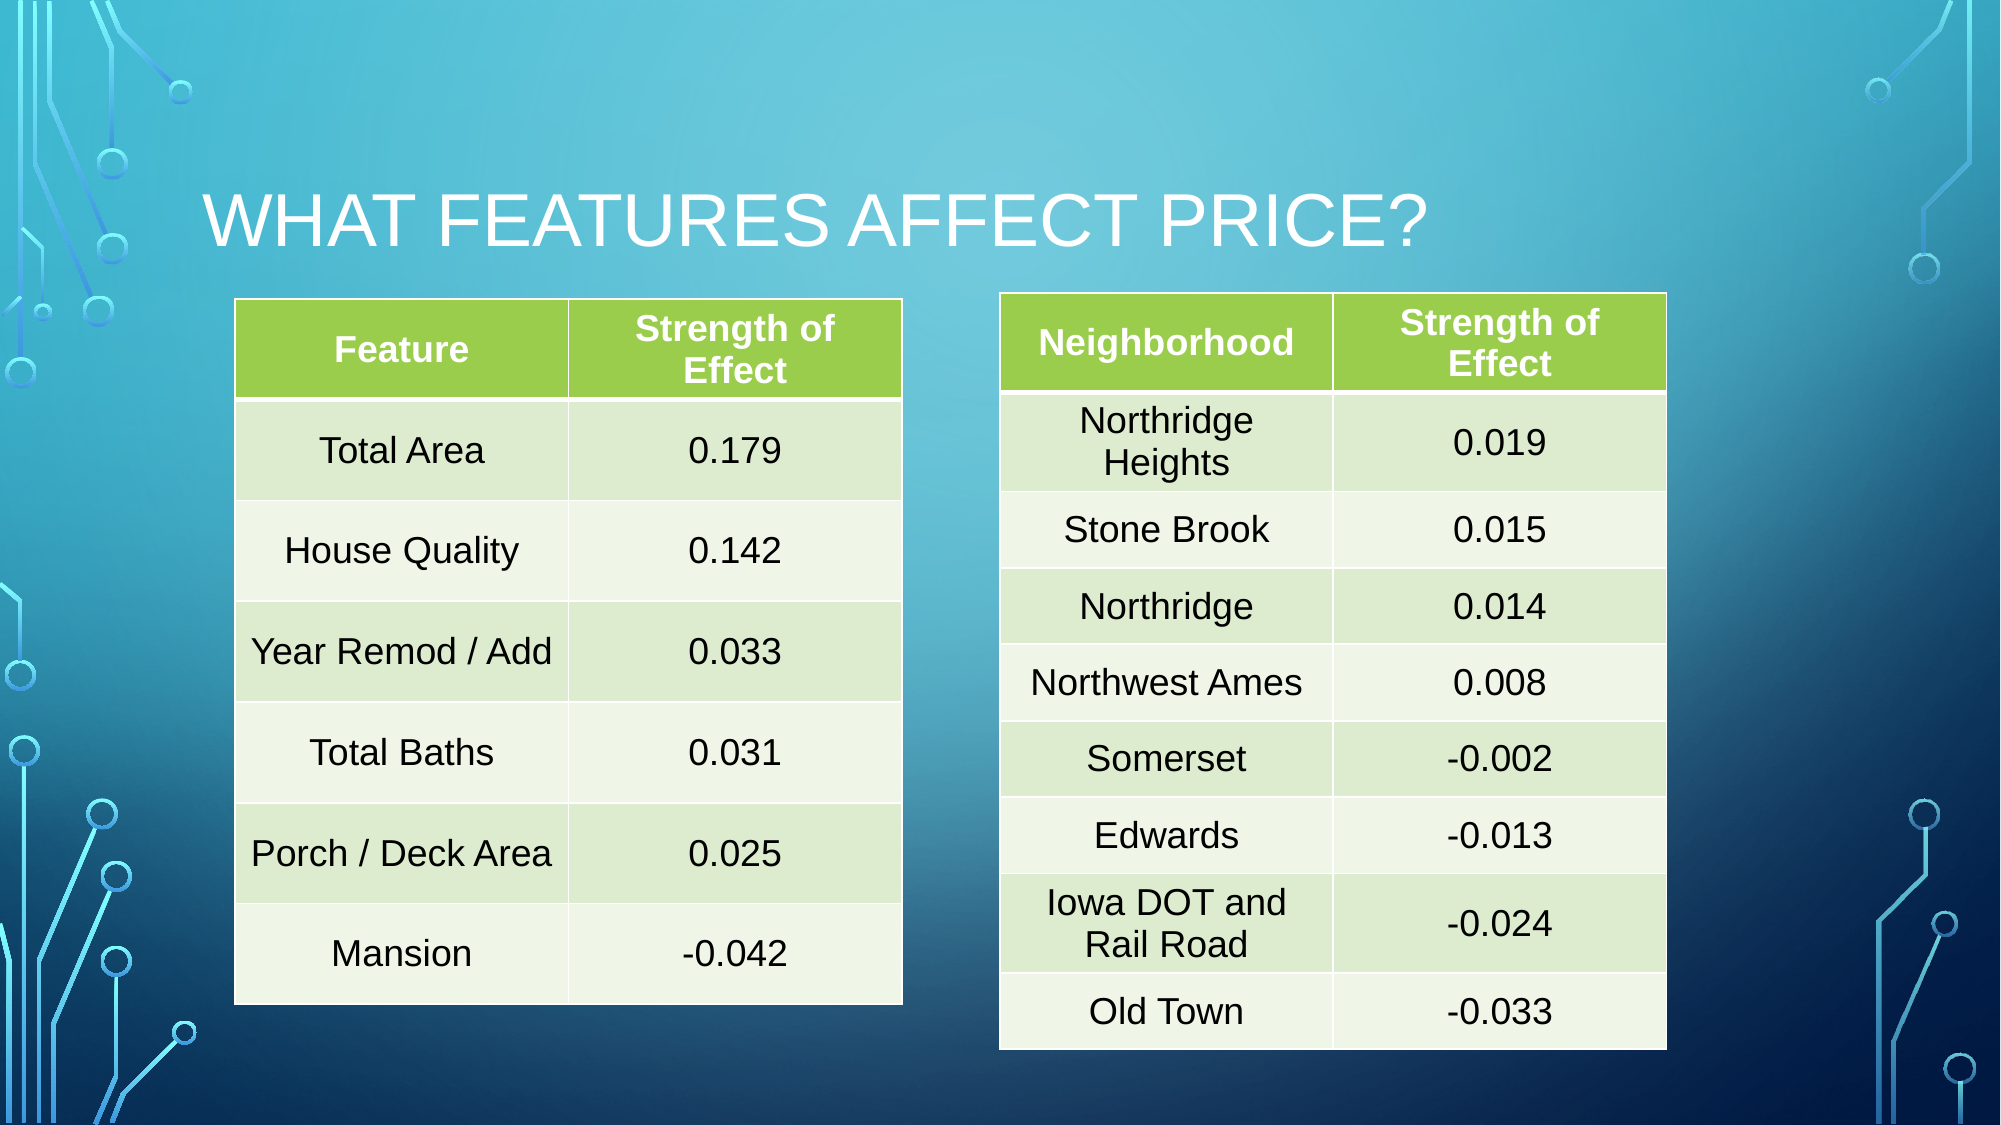

# What features affect price?
| Neighborhood | Strength of Effect |
| --- | --- |
| Northridge Heights | 0.019 |
| Stone Brook | 0.015 |
| Northridge | 0.014 |
| Northwest Ames | 0.008 |
| Somerset | -0.002 |
| Edwards | -0.013 |
| Iowa DOT and Rail Road | -0.024 |
| Old Town | -0.033 |
| Feature | Strength of Effect |
| --- | --- |
| Total Area | 0.179 |
| House Quality | 0.142 |
| Year Remod / Add | 0.033 |
| Total Baths | 0.031 |
| Porch / Deck Area | 0.025 |
| Mansion | -0.042 |